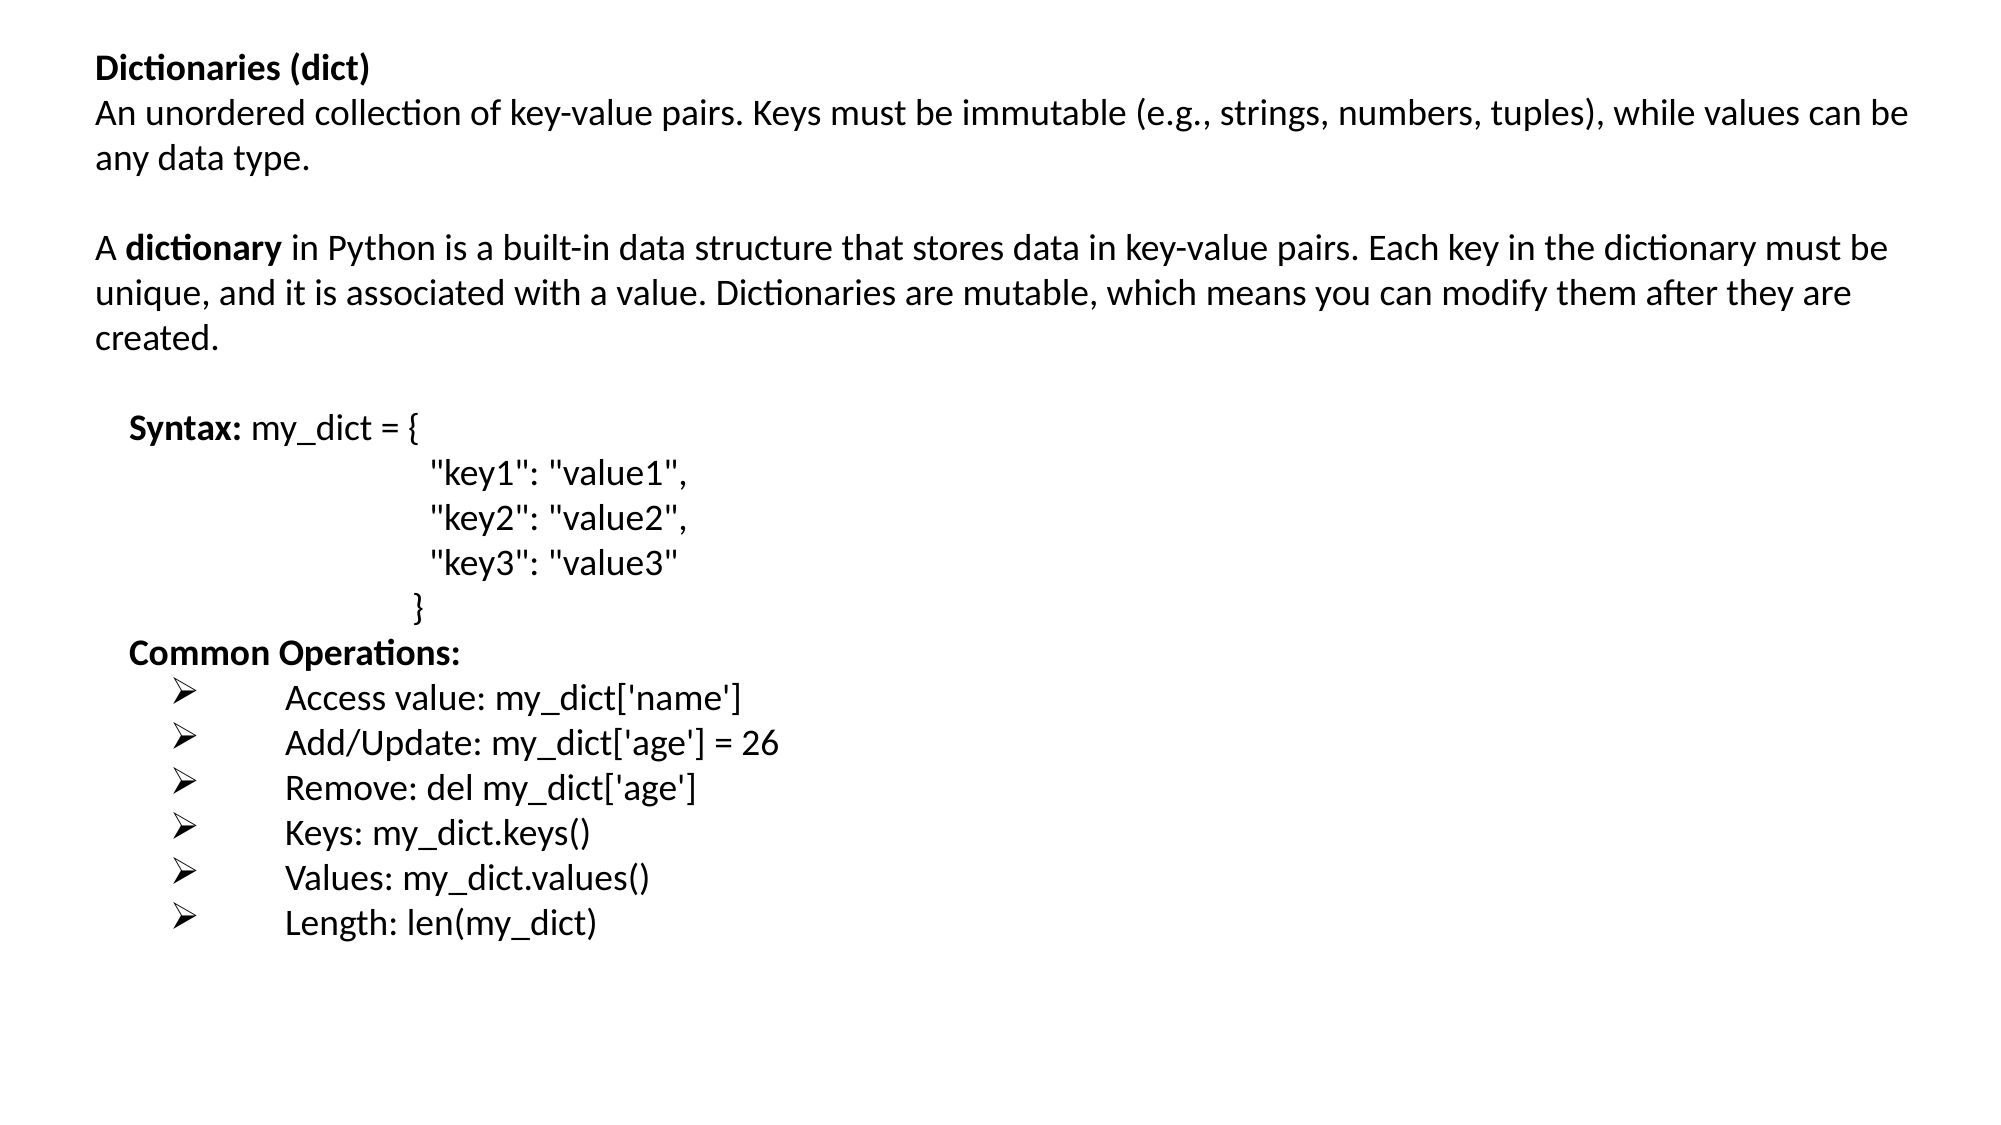

Dictionaries (dict)
An unordered collection of key-value pairs. Keys must be immutable (e.g., strings, numbers, tuples), while values can be any data type.

A dictionary in Python is a built-in data structure that stores data in key-value pairs. Each key in the dictionary must be unique, and it is associated with a value. Dictionaries are mutable, which means you can modify them after they are created.

    Syntax: my_dict = {
    "key1": "value1",
    "key2": "value2",
    "key3": "value3"
  }
    Common Operations:
        Access value: my_dict['name']
        Add/Update: my_dict['age'] = 26
        Remove: del my_dict['age']
        Keys: my_dict.keys()
        Values: my_dict.values()
        Length: len(my_dict)